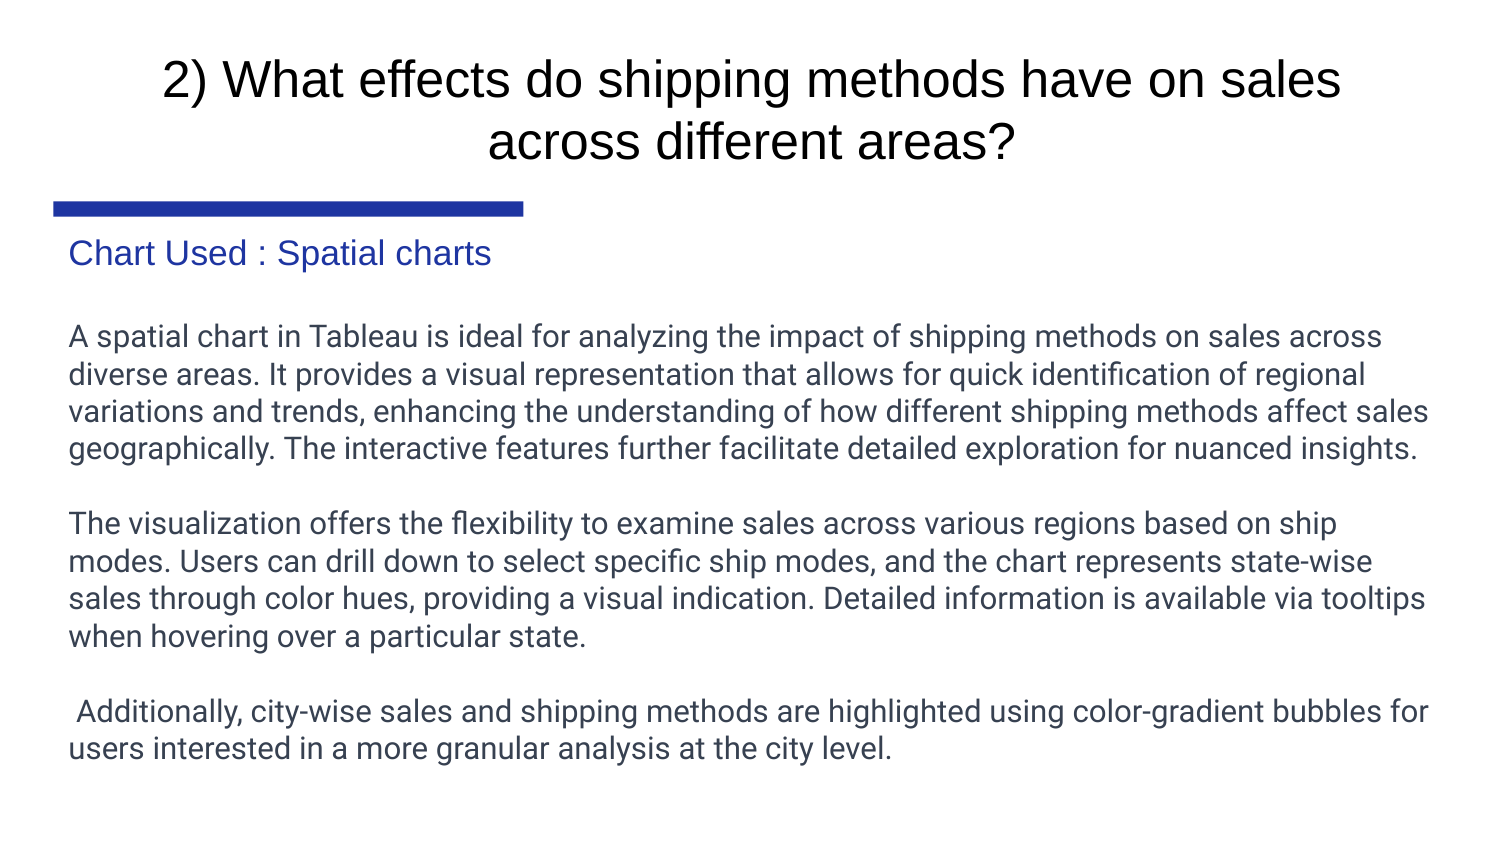

# 2) What effects do shipping methods have on sales across different areas?

Chart Used : Spatial charts
A spatial chart in Tableau is ideal for analyzing the impact of shipping methods on sales across diverse areas. It provides a visual representation that allows for quick identification of regional variations and trends, enhancing the understanding of how different shipping methods affect sales geographically. The interactive features further facilitate detailed exploration for nuanced insights.

The visualization offers the flexibility to examine sales across various regions based on ship modes. Users can drill down to select specific ship modes, and the chart represents state-wise sales through color hues, providing a visual indication. Detailed information is available via tooltips when hovering over a particular state.

 Additionally, city-wise sales and shipping methods are highlighted using color-gradient bubbles for users interested in a more granular analysis at the city level.